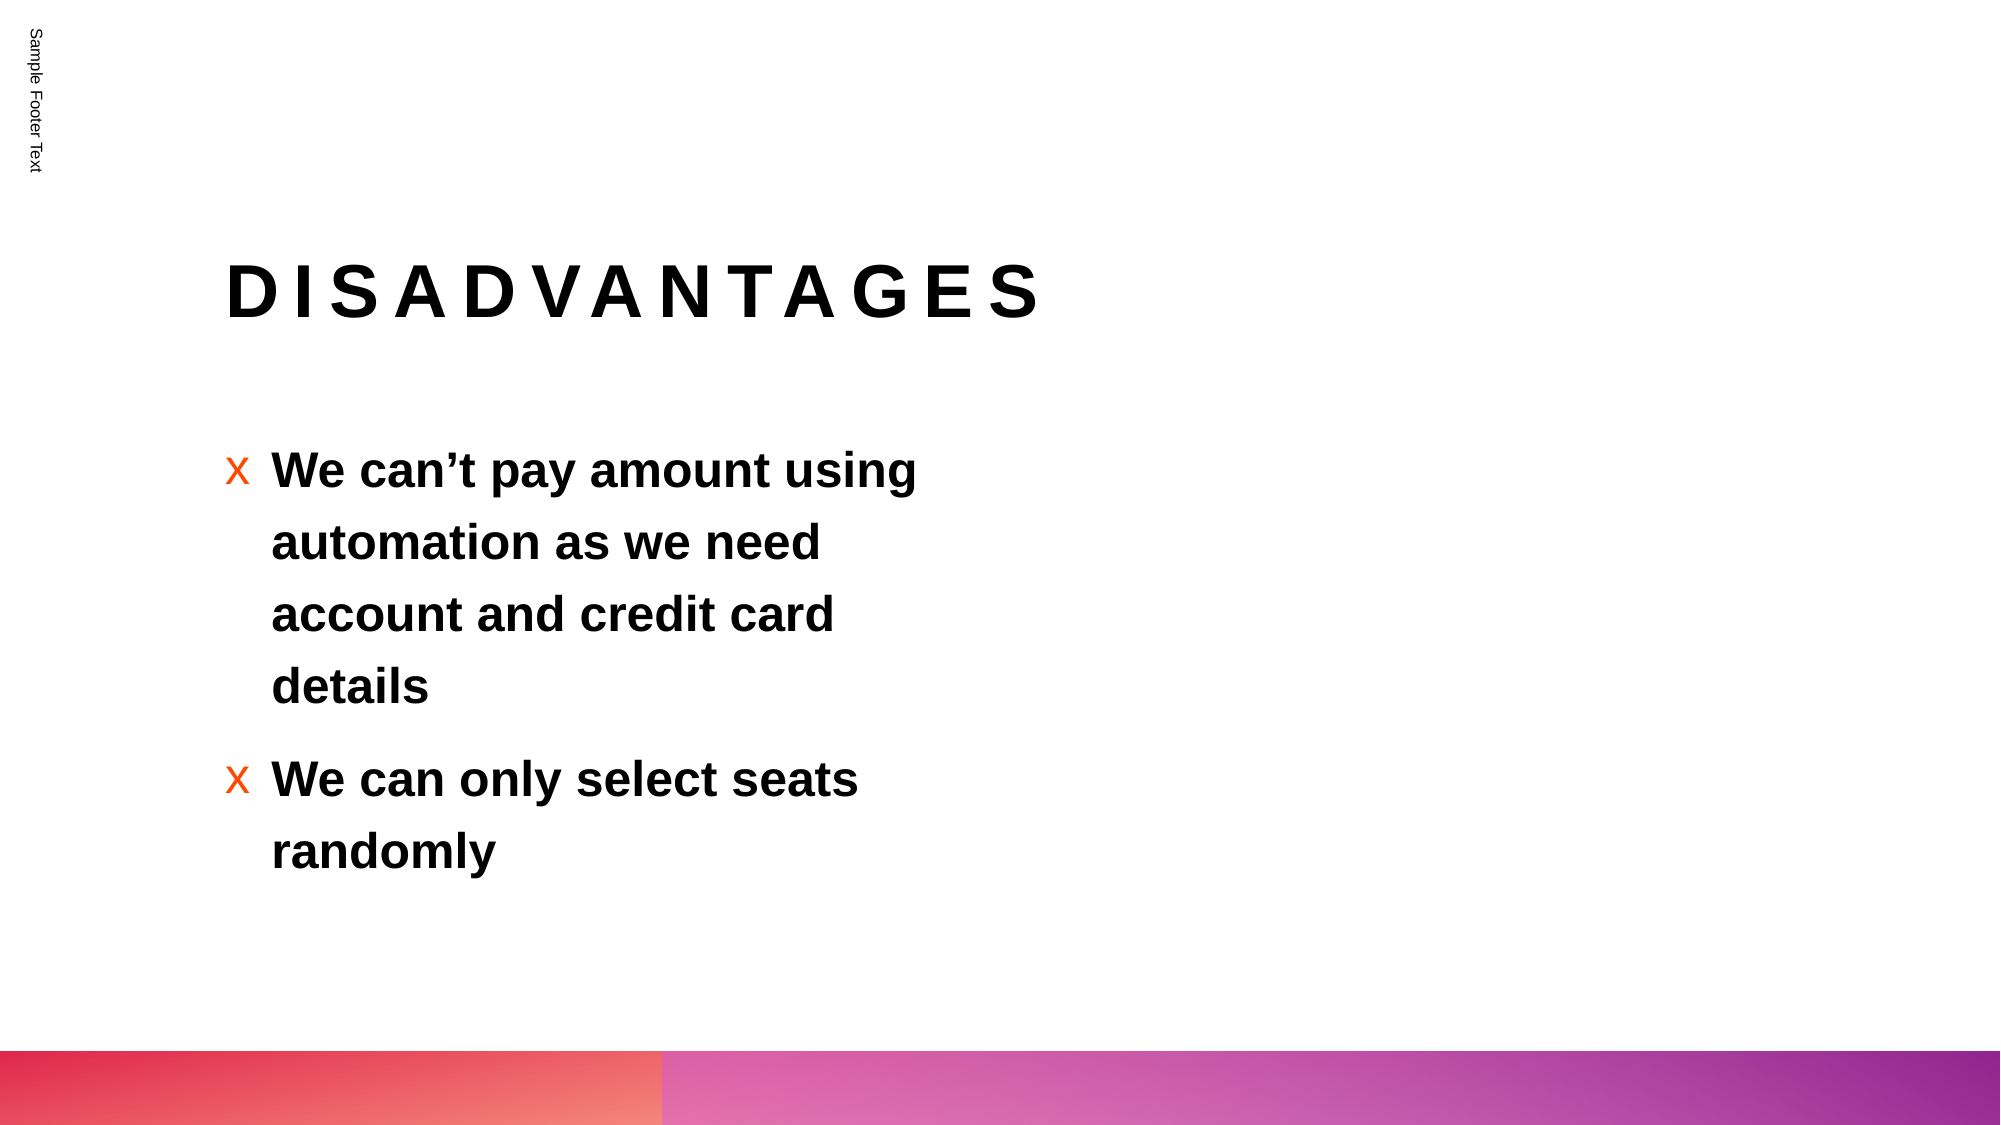

# disadvantages
Sample Footer Text
We can’t pay amount using automation as we need account and credit card details
We can only select seats randomly